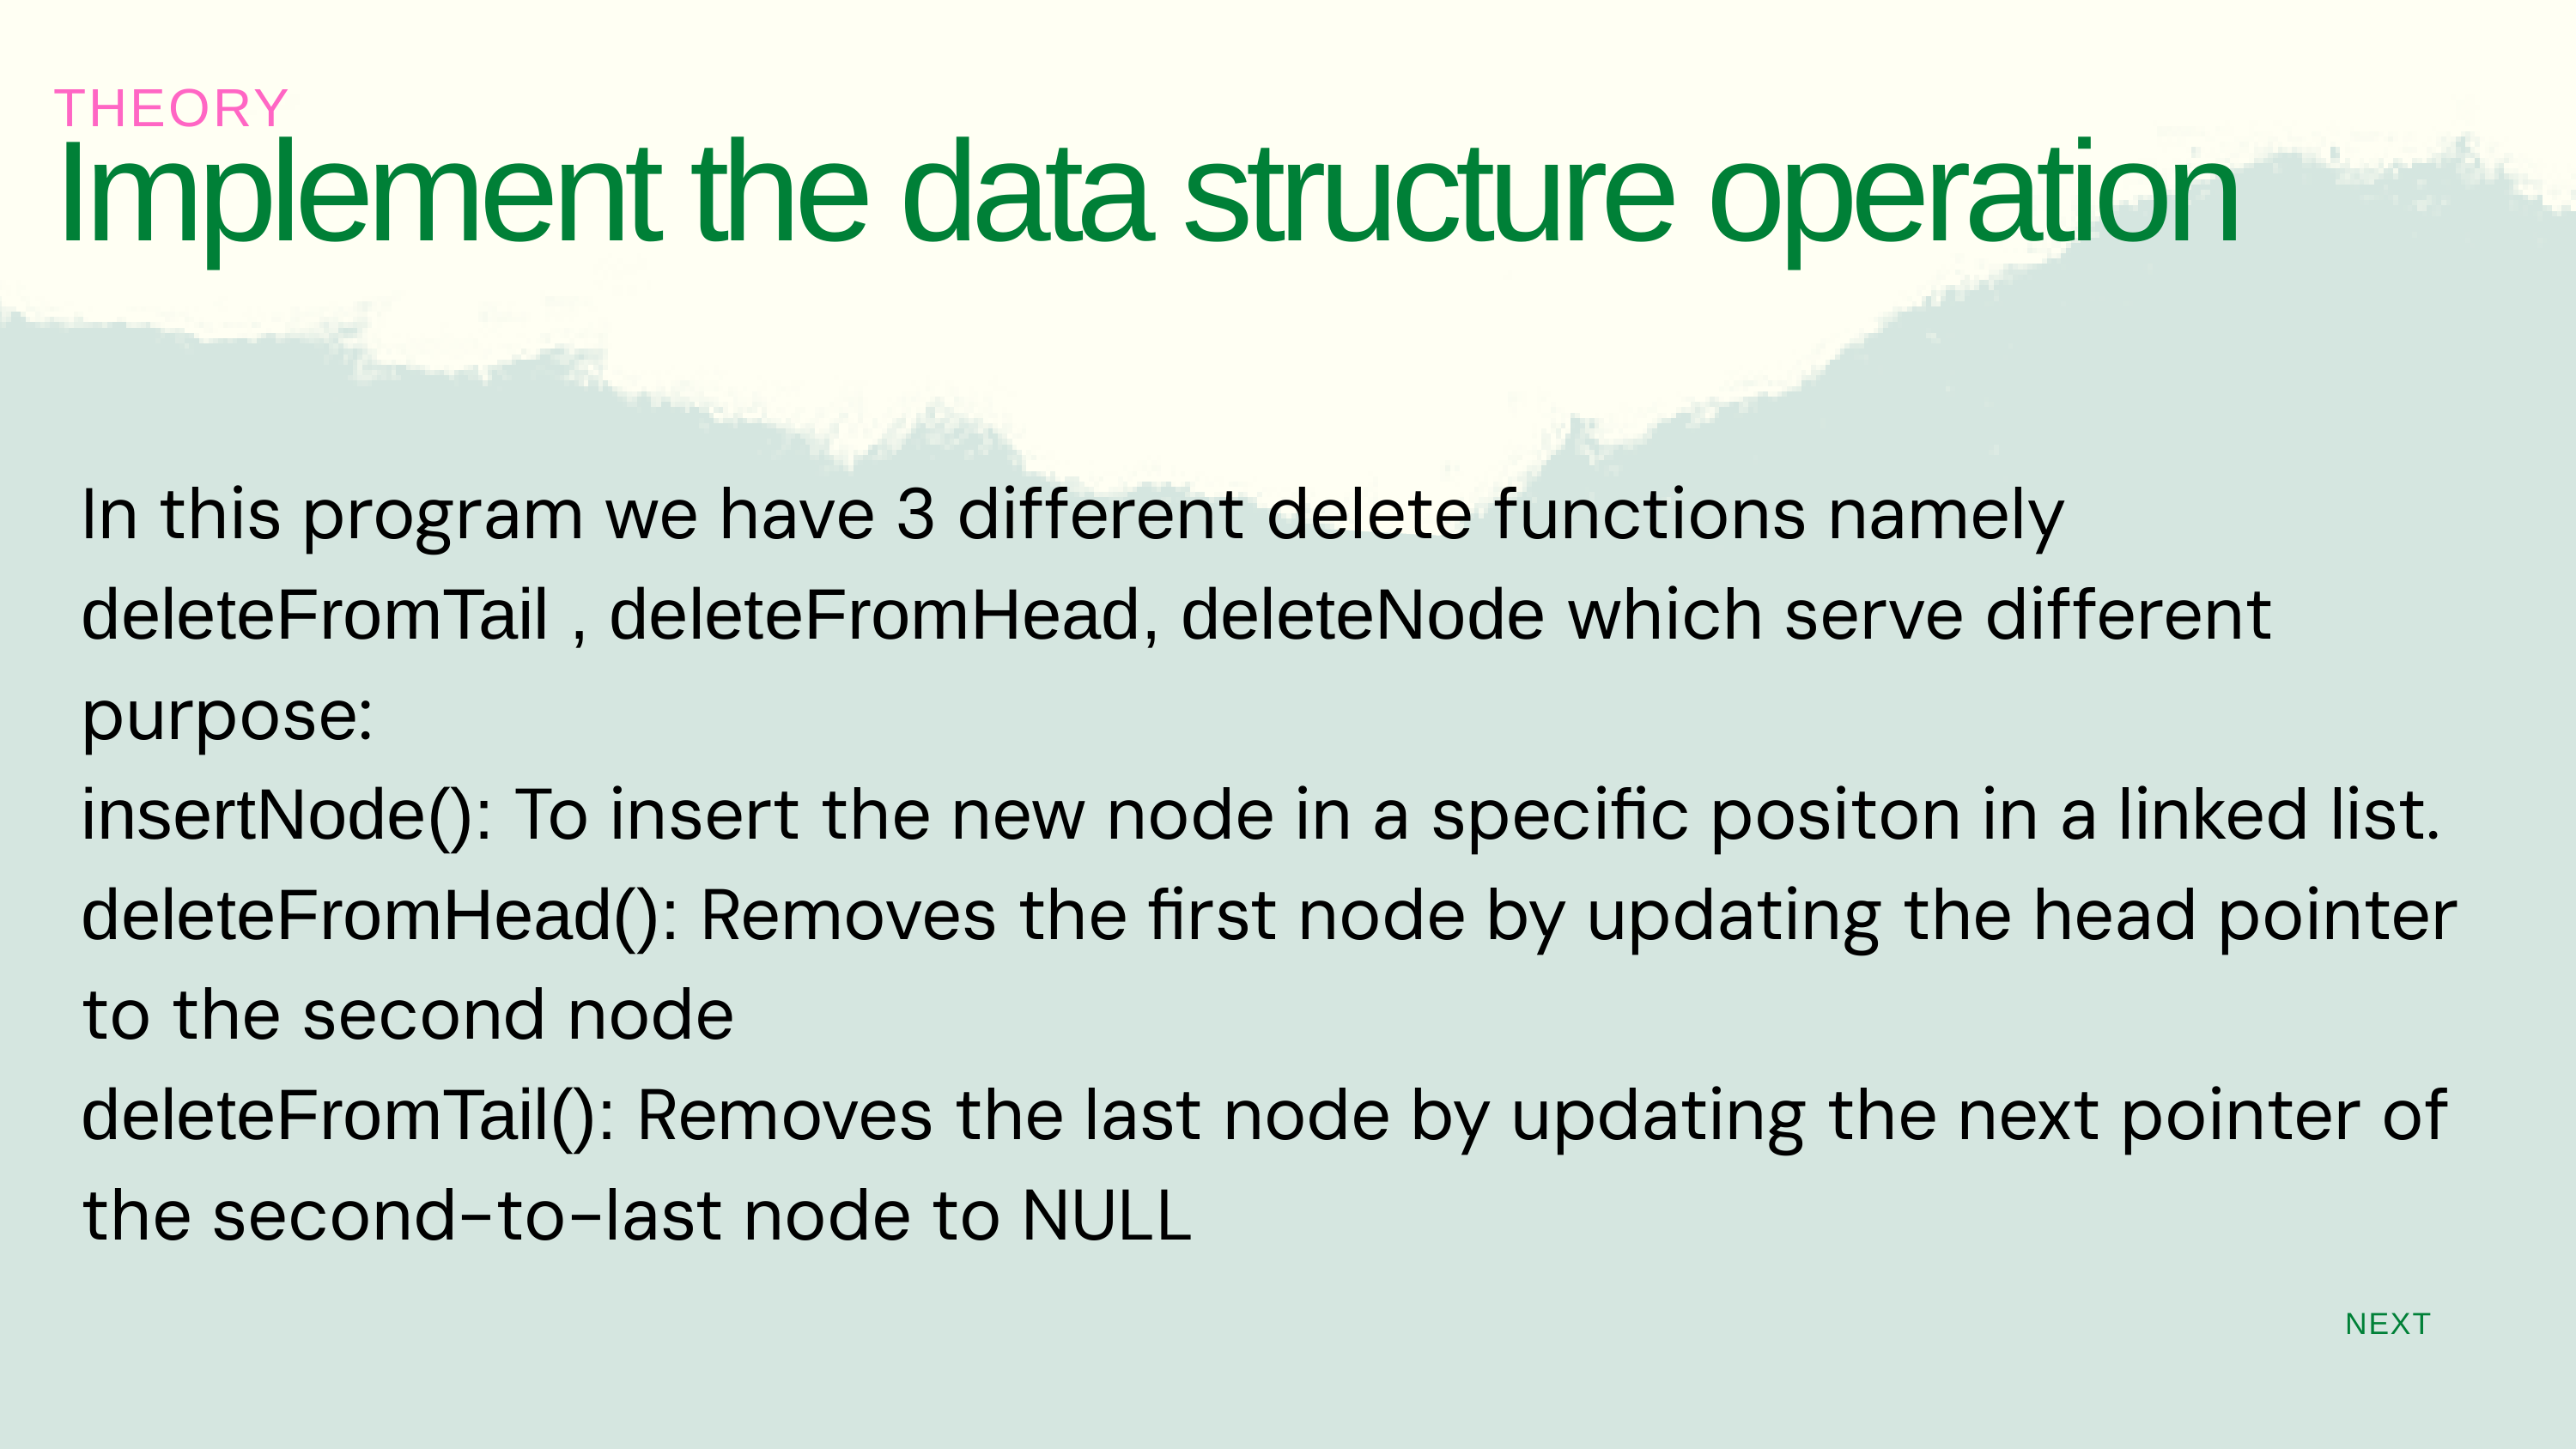

THEORY
Implement the data structure operation
In this program we have 3 different delete functions namely deleteFromTail , deleteFromHead, deleteNode which serve different purpose:
insertNode(): To insert the new node in a specific positon in a linked list. deleteFromHead(): Removes the first node by updating the head pointer to the second node
deleteFromTail(): Removes the last node by updating the next pointer of the second-to-last node to NULL
NEXT